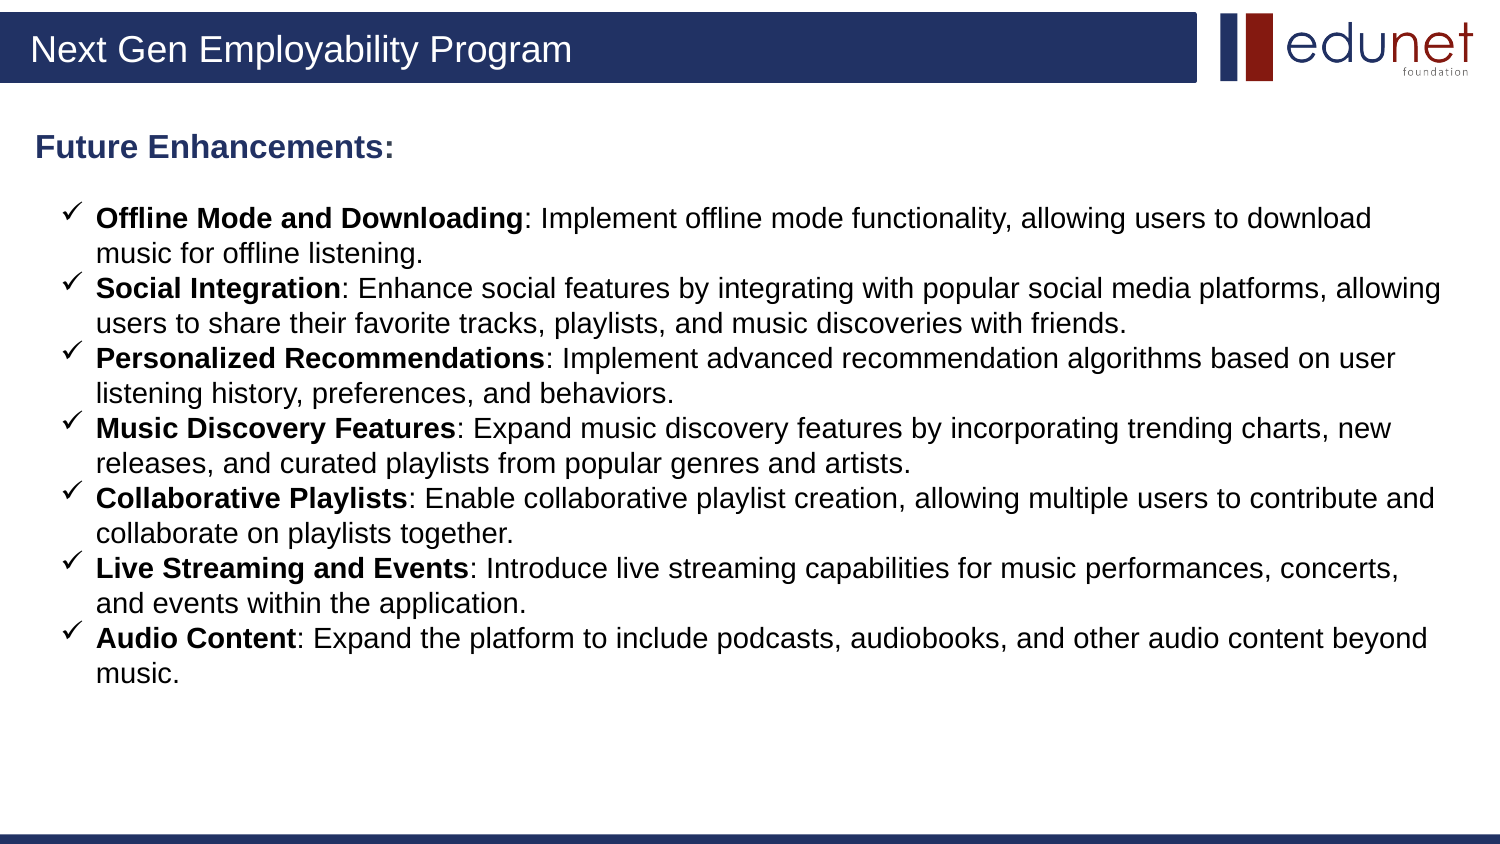

# Future Enhancements:
Offline Mode and Downloading: Implement offline mode functionality, allowing users to download music for offline listening.
Social Integration: Enhance social features by integrating with popular social media platforms, allowing users to share their favorite tracks, playlists, and music discoveries with friends.
Personalized Recommendations: Implement advanced recommendation algorithms based on user listening history, preferences, and behaviors.
Music Discovery Features: Expand music discovery features by incorporating trending charts, new releases, and curated playlists from popular genres and artists.
Collaborative Playlists: Enable collaborative playlist creation, allowing multiple users to contribute and collaborate on playlists together.
Live Streaming and Events: Introduce live streaming capabilities for music performances, concerts, and events within the application.
Audio Content: Expand the platform to include podcasts, audiobooks, and other audio content beyond music.